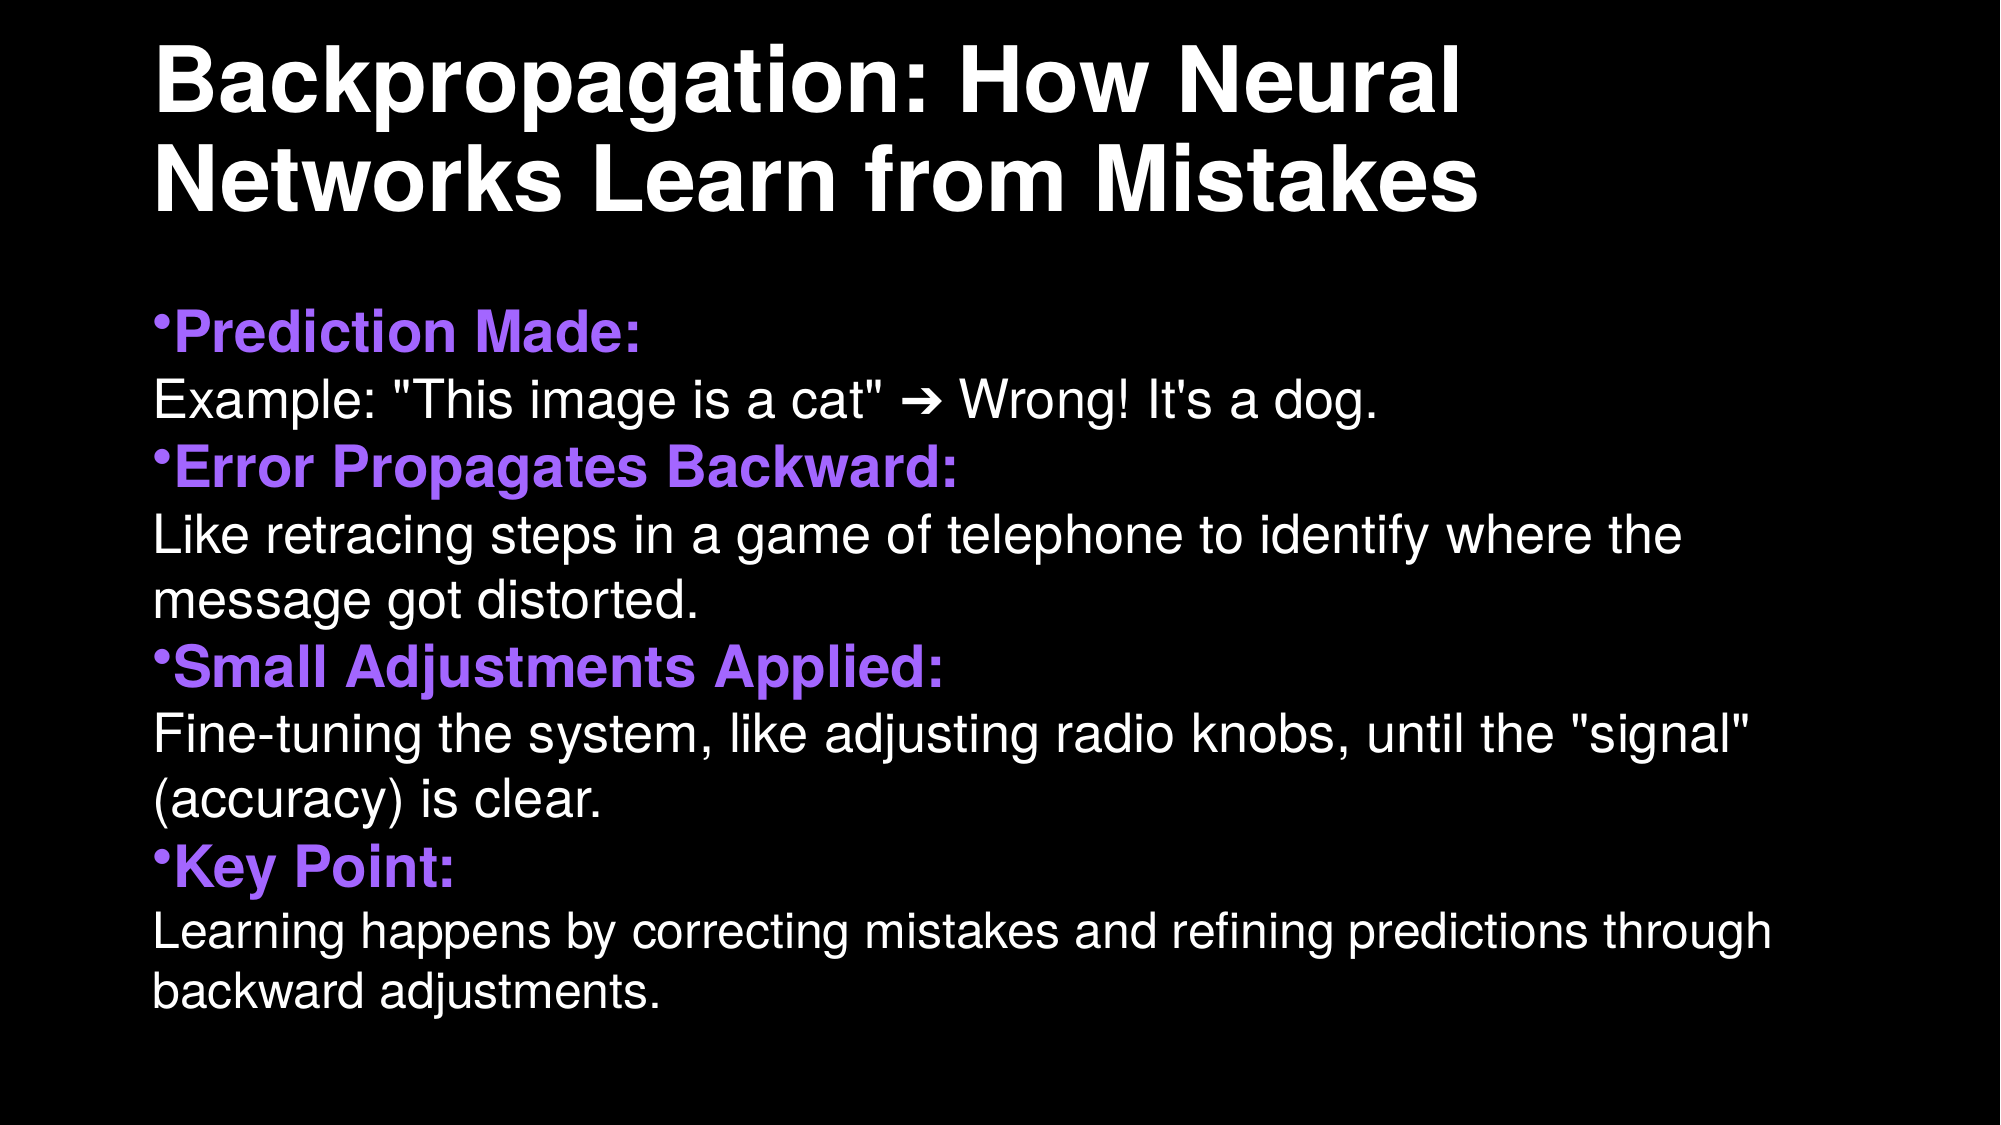

# Backpropagation: How Neural Networks Learn from Mistakes
Prediction Made:
Example: "This image is a cat" ➔ Wrong! It's a dog.
Error Propagates Backward:
Like retracing steps in a game of telephone to identify where the message got distorted.
Small Adjustments Applied:
Fine-tuning the system, like adjusting radio knobs, until the "signal" (accuracy) is clear.
Key Point:
Learning happens by correcting mistakes and refining predictions through backward adjustments.